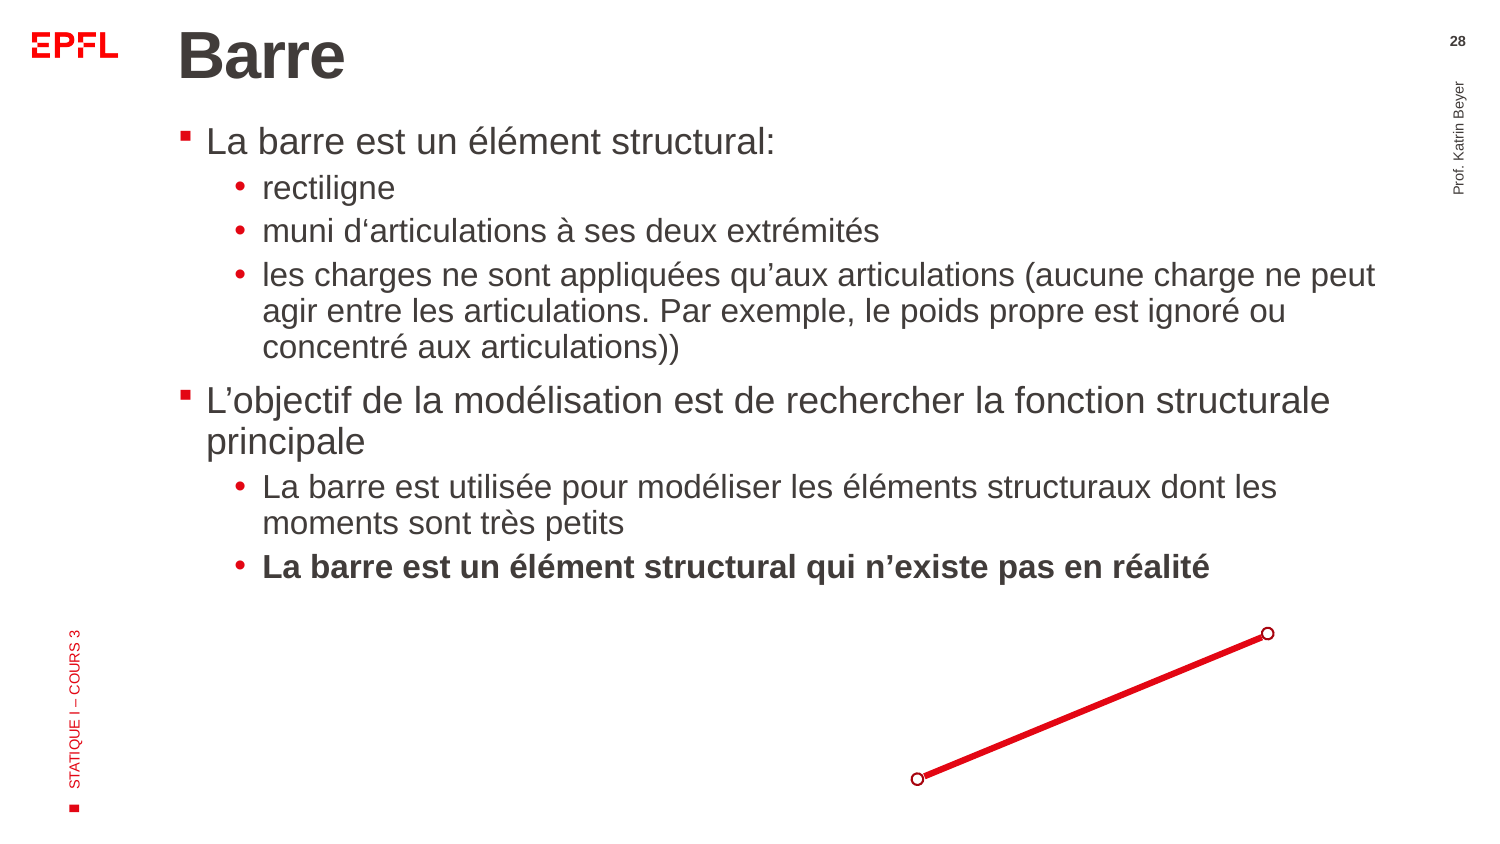

# Barre
28
La barre est un élément structural:
rectiligne
muni d‘articulations à ses deux extrémités
les charges ne sont appliquées qu’aux articulations (aucune charge ne peut agir entre les articulations. Par exemple, le poids propre est ignoré ou concentré aux articulations))
L’objectif de la modélisation est de rechercher la fonction structurale principale
La barre est utilisée pour modéliser les éléments structuraux dont les moments sont très petits
La barre est un élément structural qui n’existe pas en réalité

Prof. Katrin Beyer
STATIQUE I – COURS 3